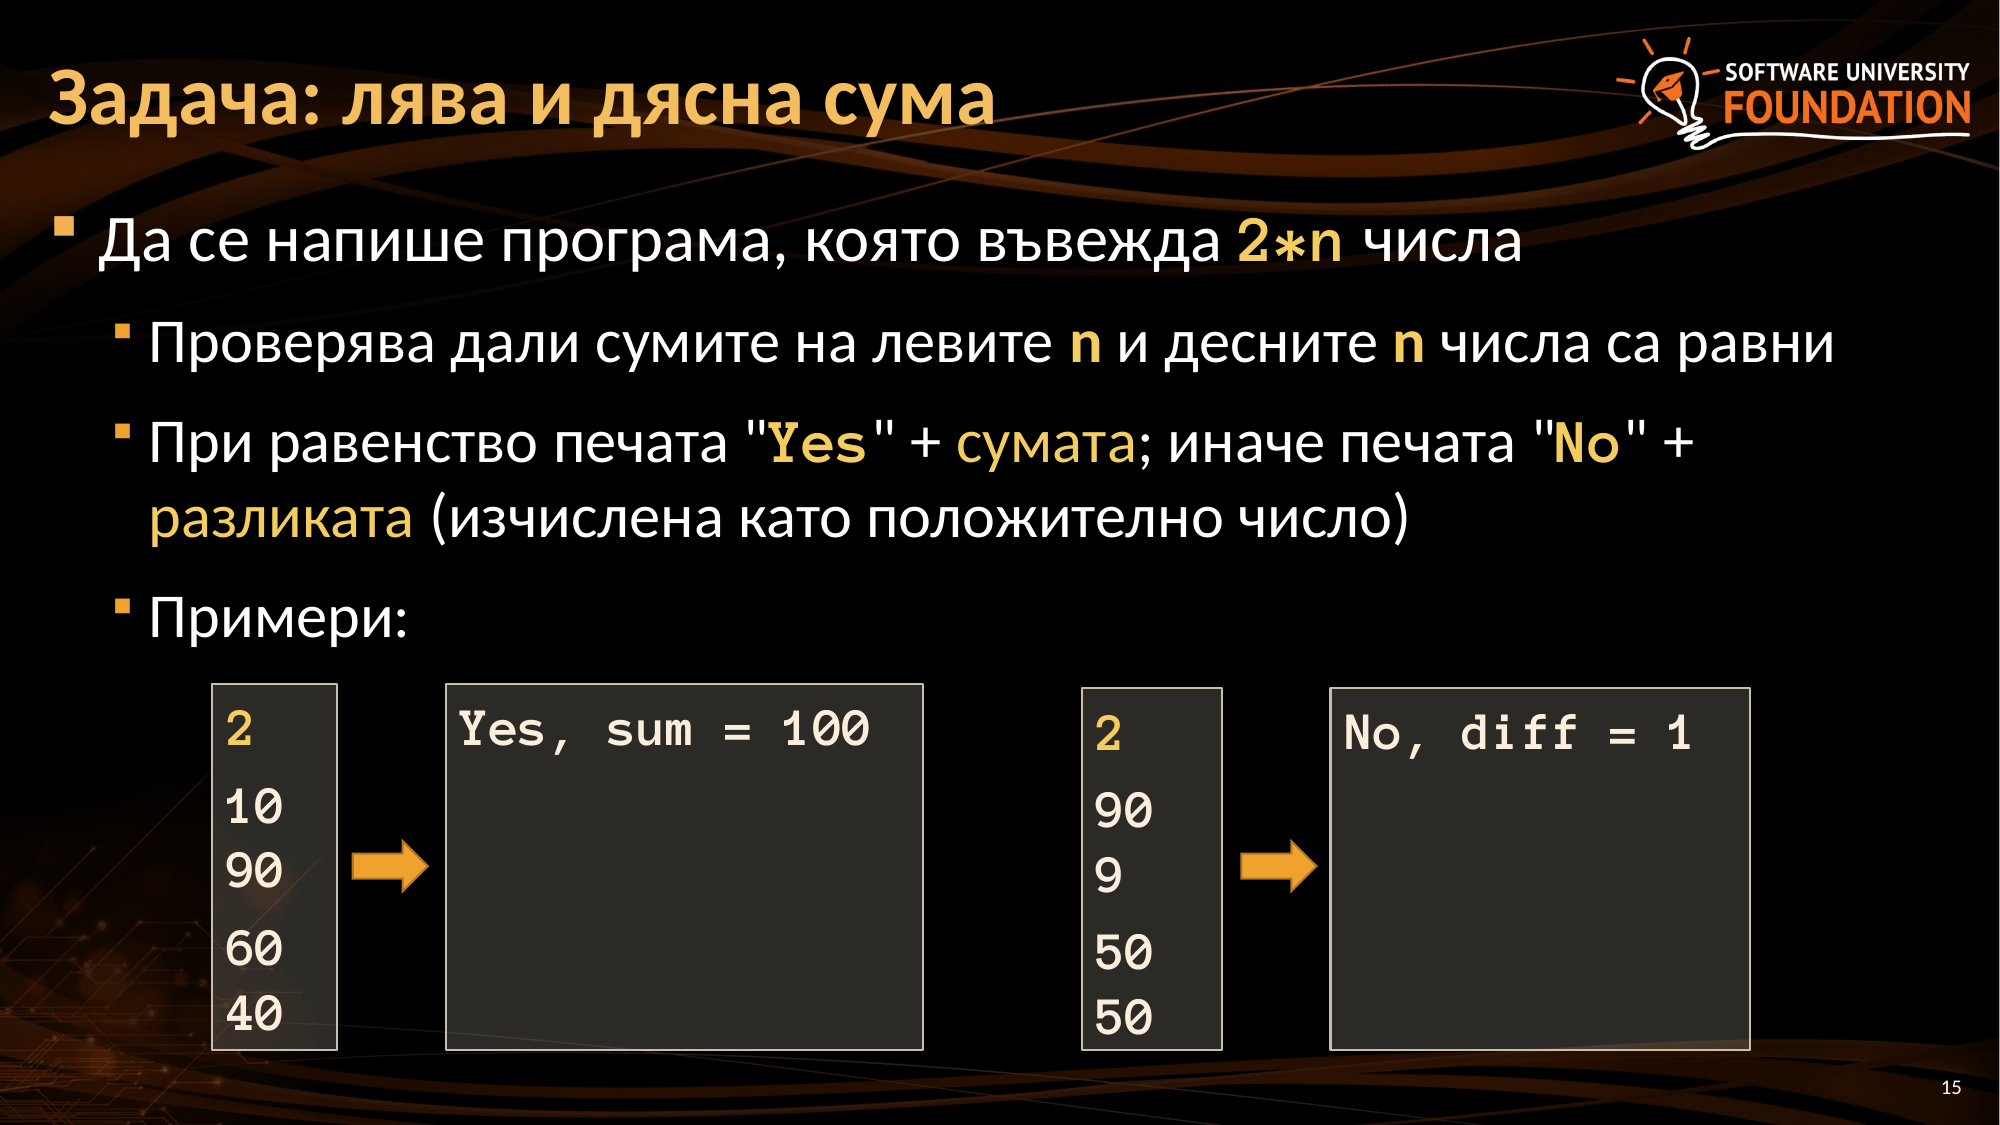

# Задача: лява и дясна сума
Да се напише програма, която въвежда 2*n числа
Проверява дали сумите на левите n и десните n числа са равни
При равенство печата "Yes" + сумата; иначе печата "No" + разликата (изчислена като положително число)
Примери:
Yes, sum = 100
2
10
90
60
40
No, diff = 1
2
90
9
50
50

15